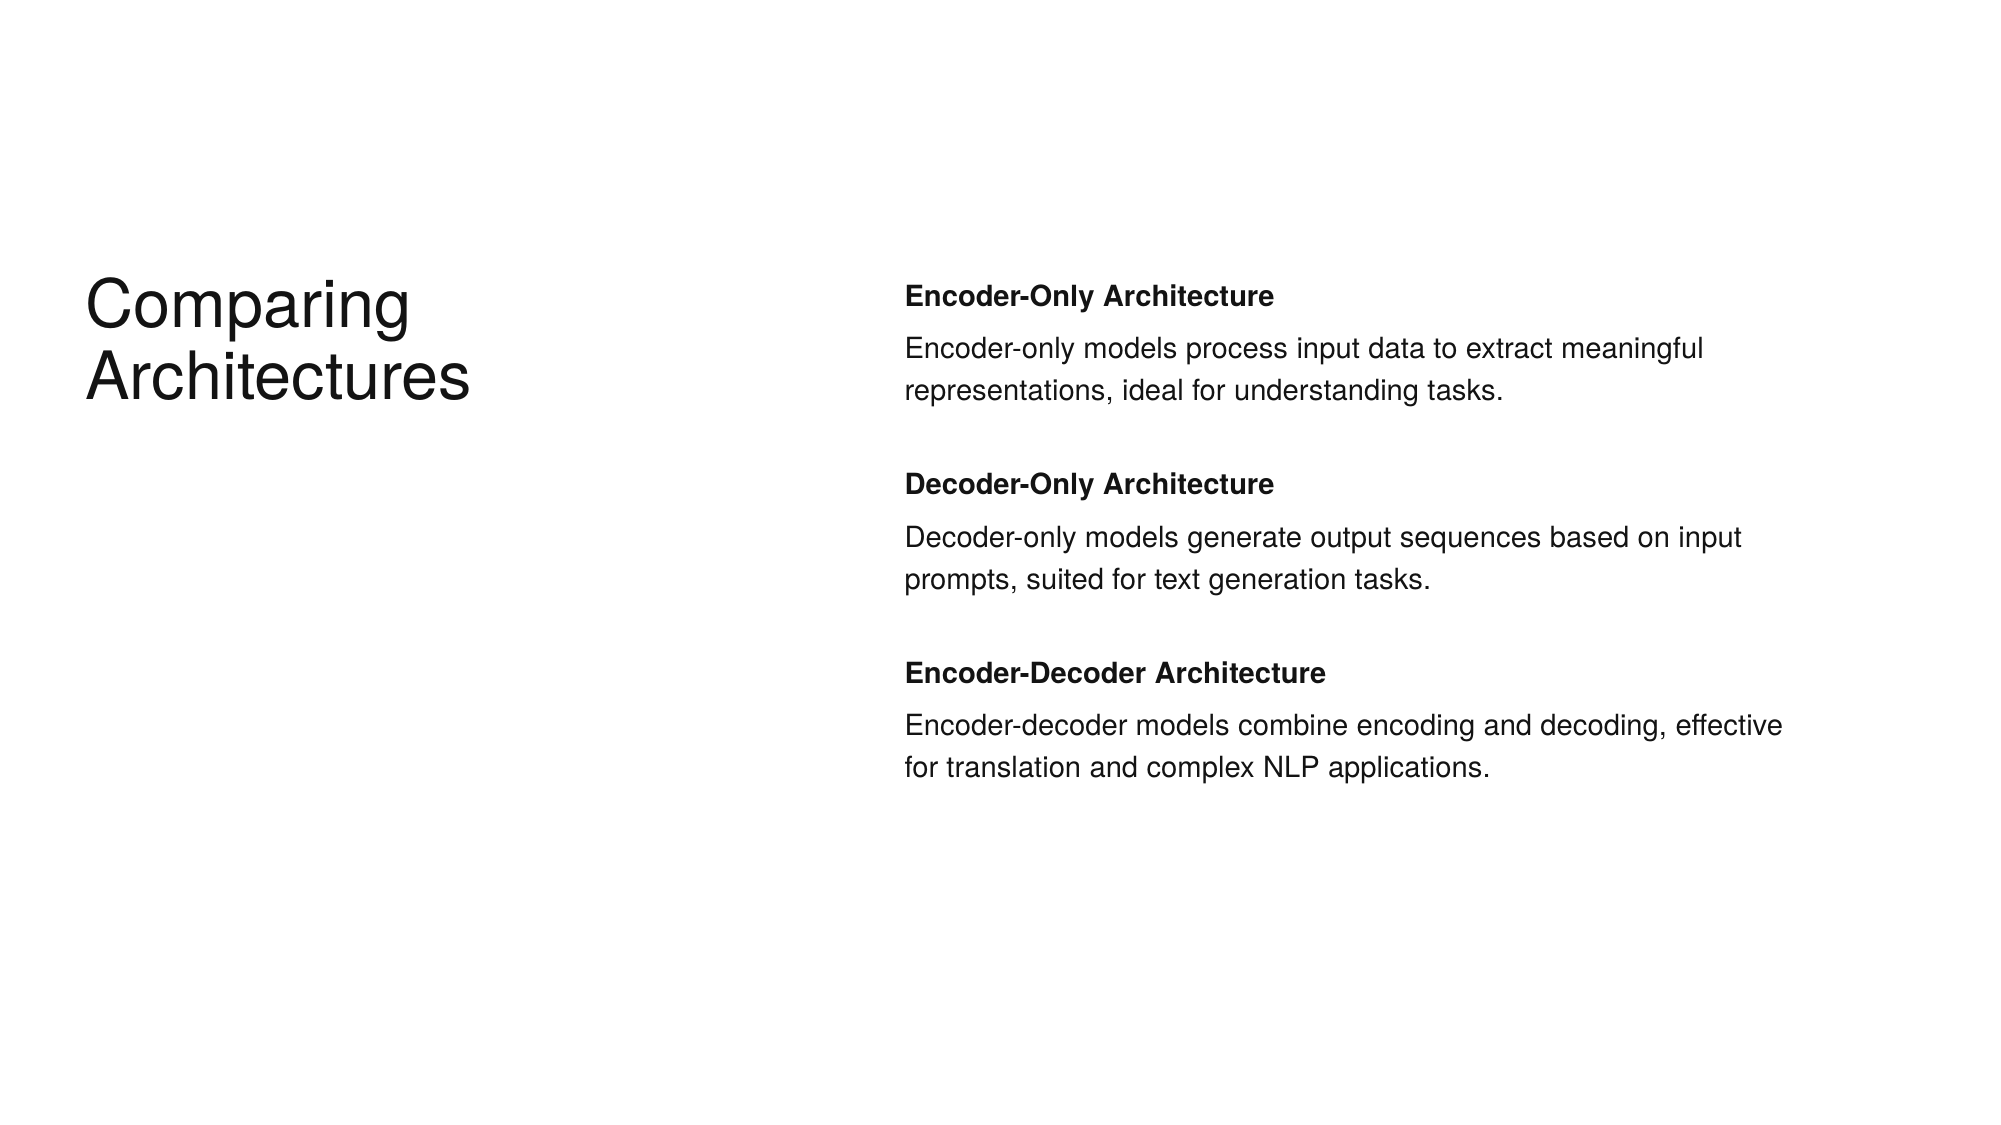

# Comparing Architectures
Encoder-Only Architecture
Encoder-only models process input data to extract meaningful representations, ideal for understanding tasks.
Decoder-Only Architecture
Decoder-only models generate output sequences based on input prompts, suited for text generation tasks.
Encoder-Decoder Architecture
Encoder-decoder models combine encoding and decoding, effective for translation and complex NLP applications.